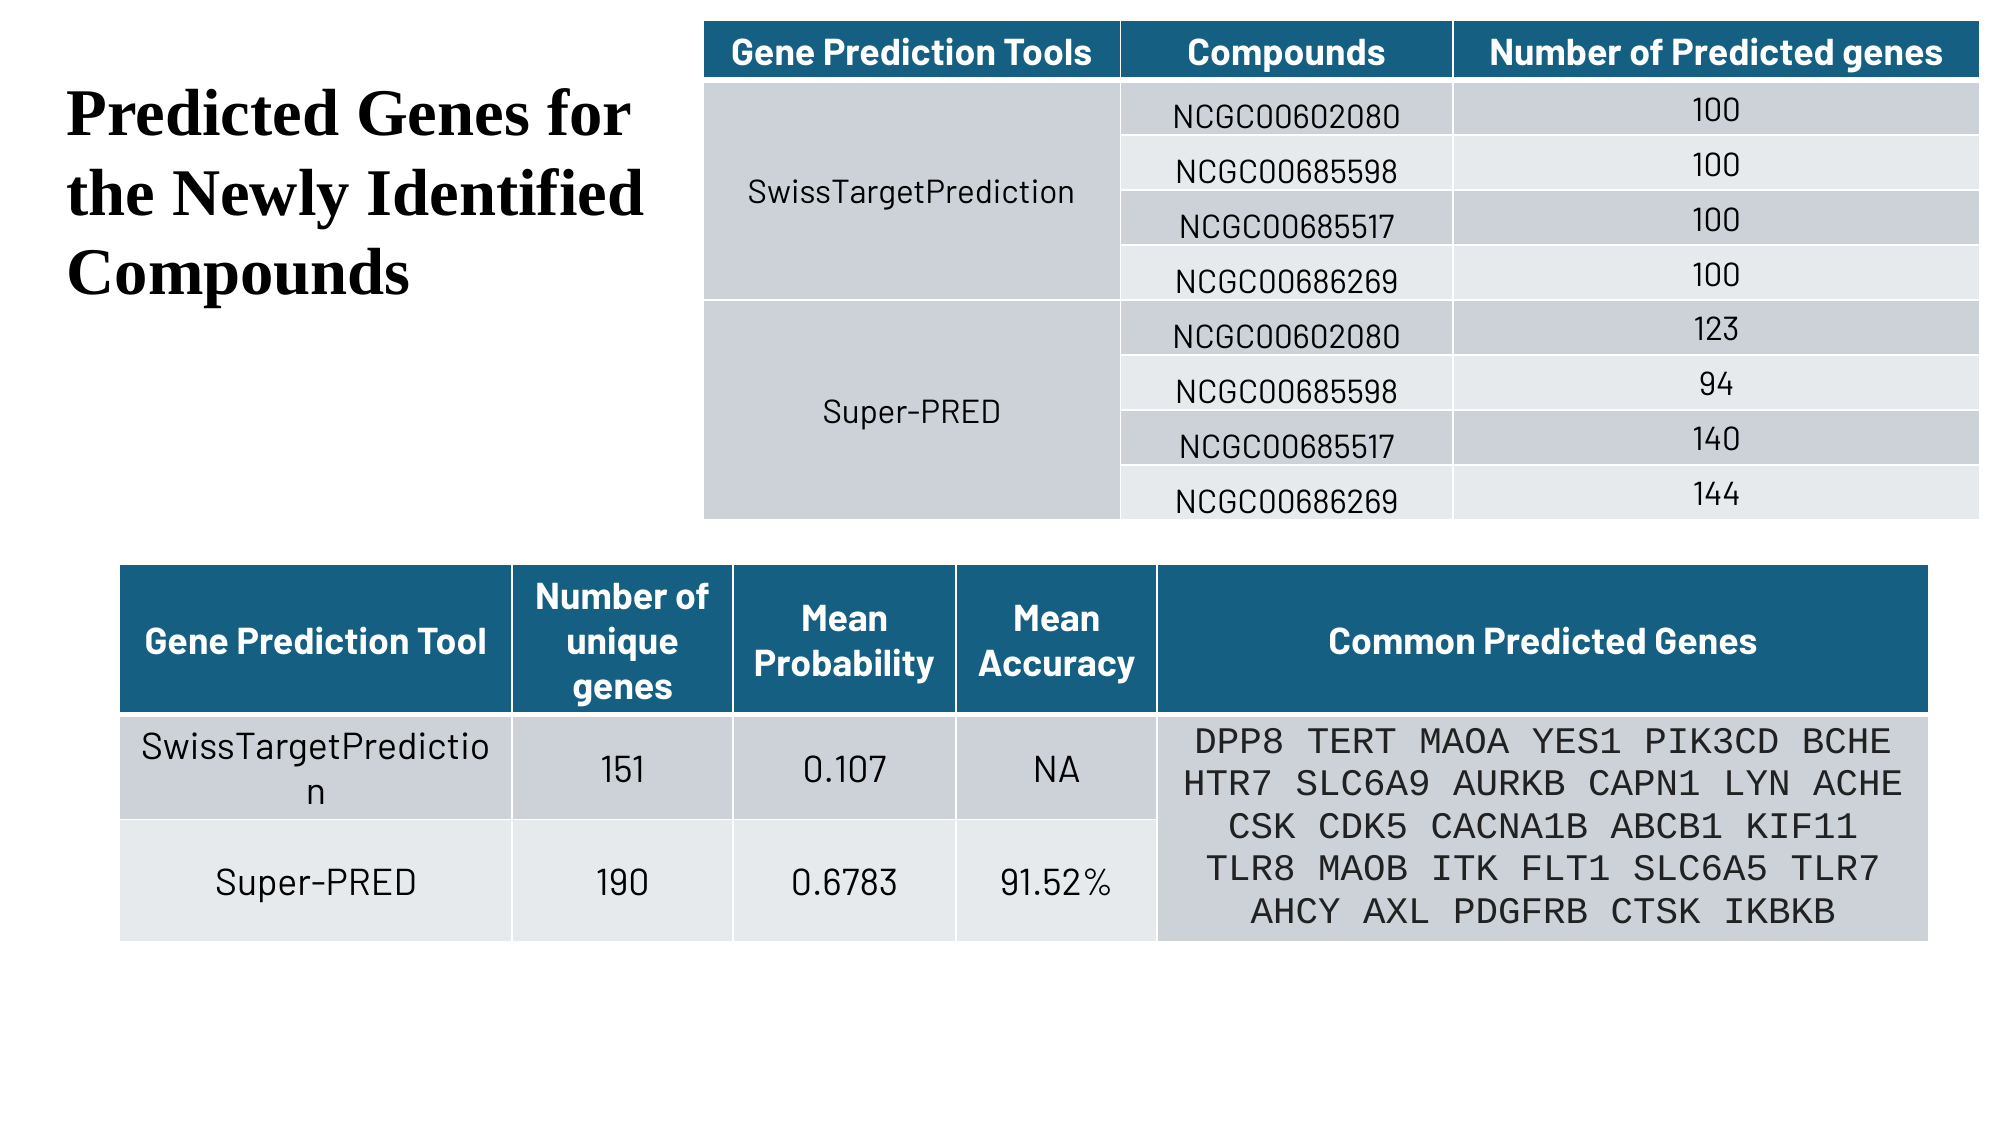

| Gene Prediction Tools | Compounds | Number of Predicted genes |
| --- | --- | --- |
| SwissTargetPrediction | NCGC00602080 | 100 |
|  | NCGC00685598 | 100 |
|  | NCGC00685517 | 100 |
|  | NCGC00686269 | 100 |
| Super-PRED | NCGC00602080 | 123 |
|  | NCGC00685598 | 94 |
|  | NCGC00685517 | 140 |
|  | NCGC00686269 | 144 |
Predicted Genes for the Newly Identified Compounds

| Gene Prediction Tool | Number of unique genes | Mean Probability | Mean Accuracy | Common Predicted Genes |
| --- | --- | --- | --- | --- |
| SwissTargetPrediction | 151 | 0.107 | NA | DPP8 TERT MAOA YES1 PIK3CD BCHE HTR7 SLC6A9 AURKB CAPN1 LYN ACHE CSK CDK5 CACNA1B ABCB1 KIF11 TLR8 MAOB ITK FLT1 SLC6A5 TLR7 AHCY AXL PDGFRB CTSK IKBKB |
| Super-PRED | 190 | 0.6783 | 91.52% |  |